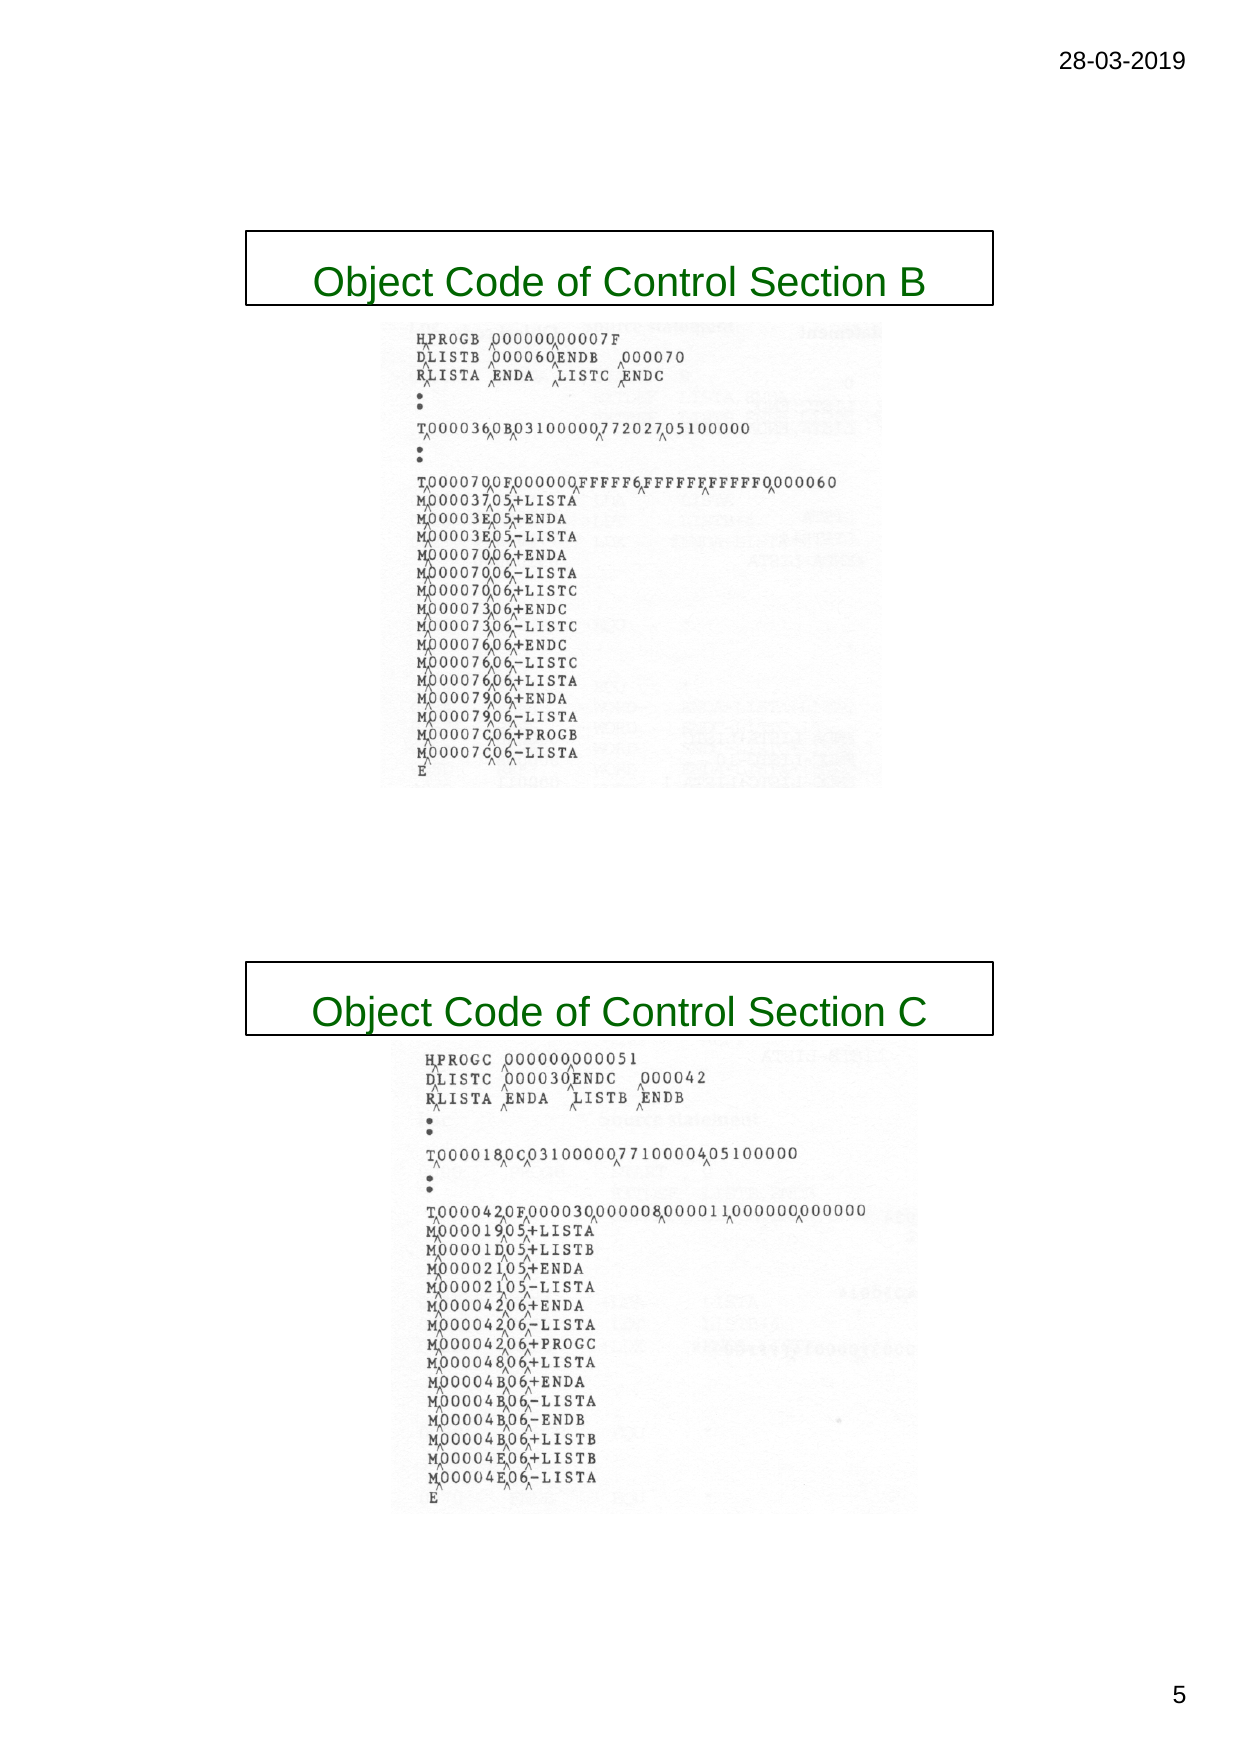

28-03-2019
Object Code of Control Section B

Object Code of Control Section C

5